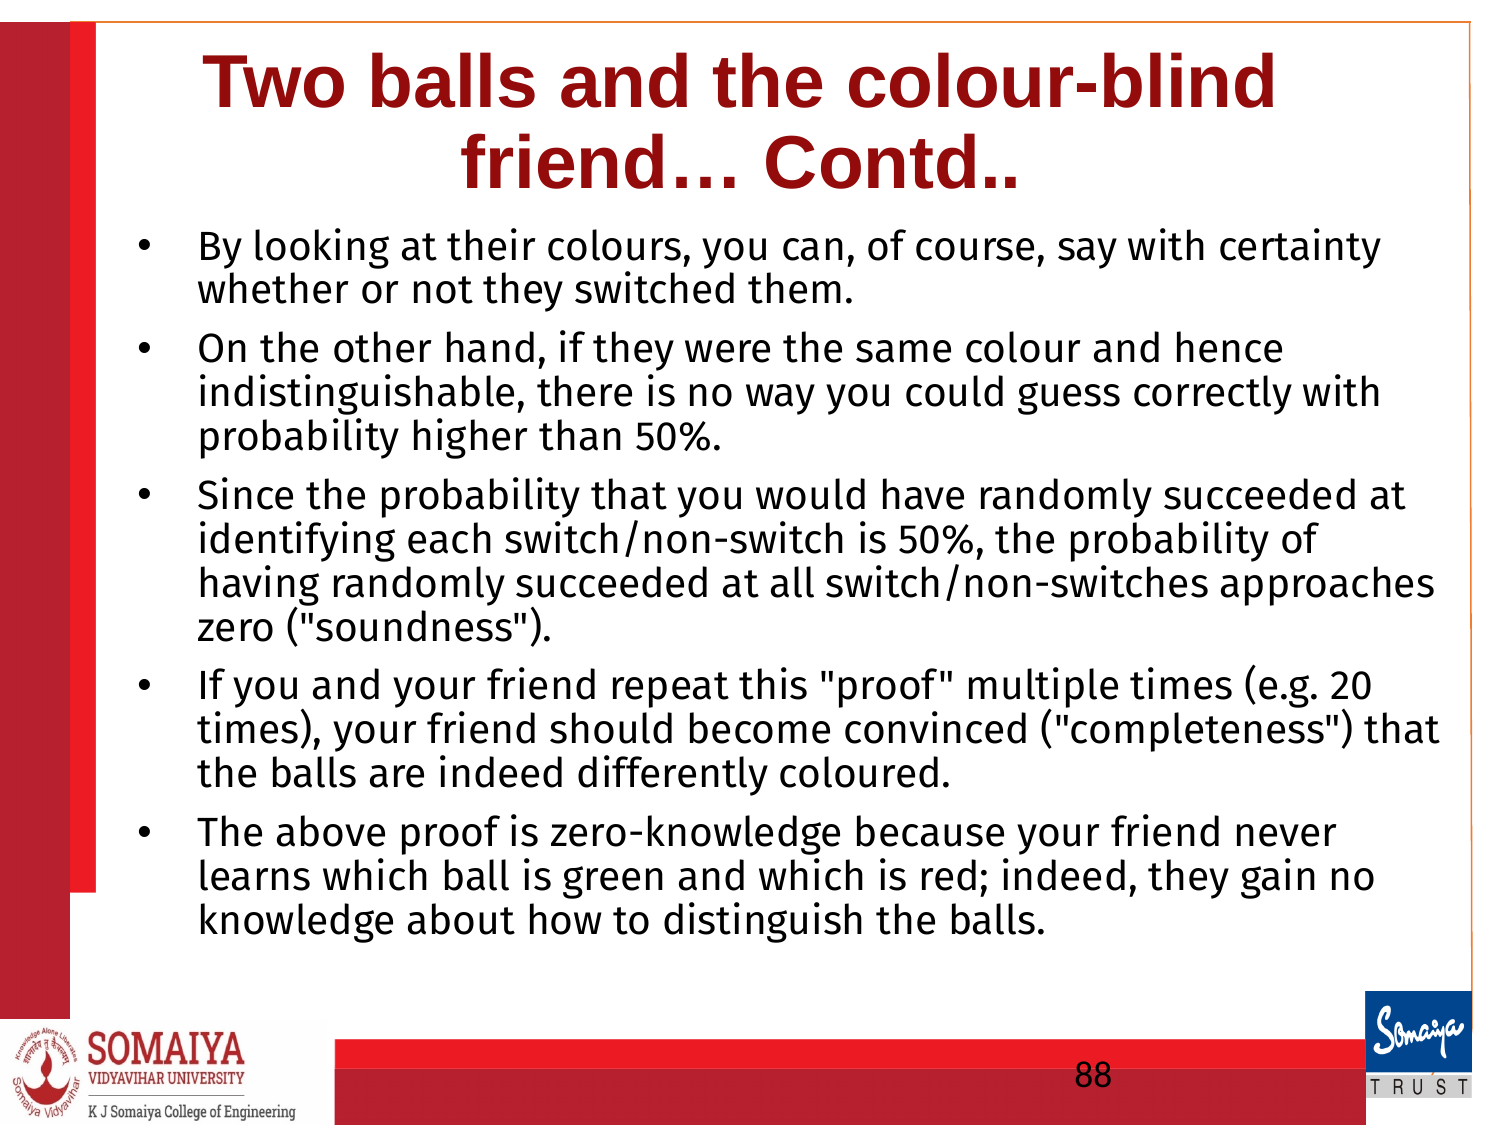

# Two balls and the colour-blind friend… Contd..
By looking at their colours, you can, of course, say with certainty whether or not they switched them.
On the other hand, if they were the same colour and hence indistinguishable, there is no way you could guess correctly with probability higher than 50%.
Since the probability that you would have randomly succeeded at identifying each switch/non-switch is 50%, the probability of having randomly succeeded at all switch/non-switches approaches zero ("soundness").
If you and your friend repeat this "proof" multiple times (e.g. 20 times), your friend should become convinced ("completeness") that the balls are indeed differently coloured.
The above proof is zero-knowledge because your friend never learns which ball is green and which is red; indeed, they gain no knowledge about how to distinguish the balls.
88